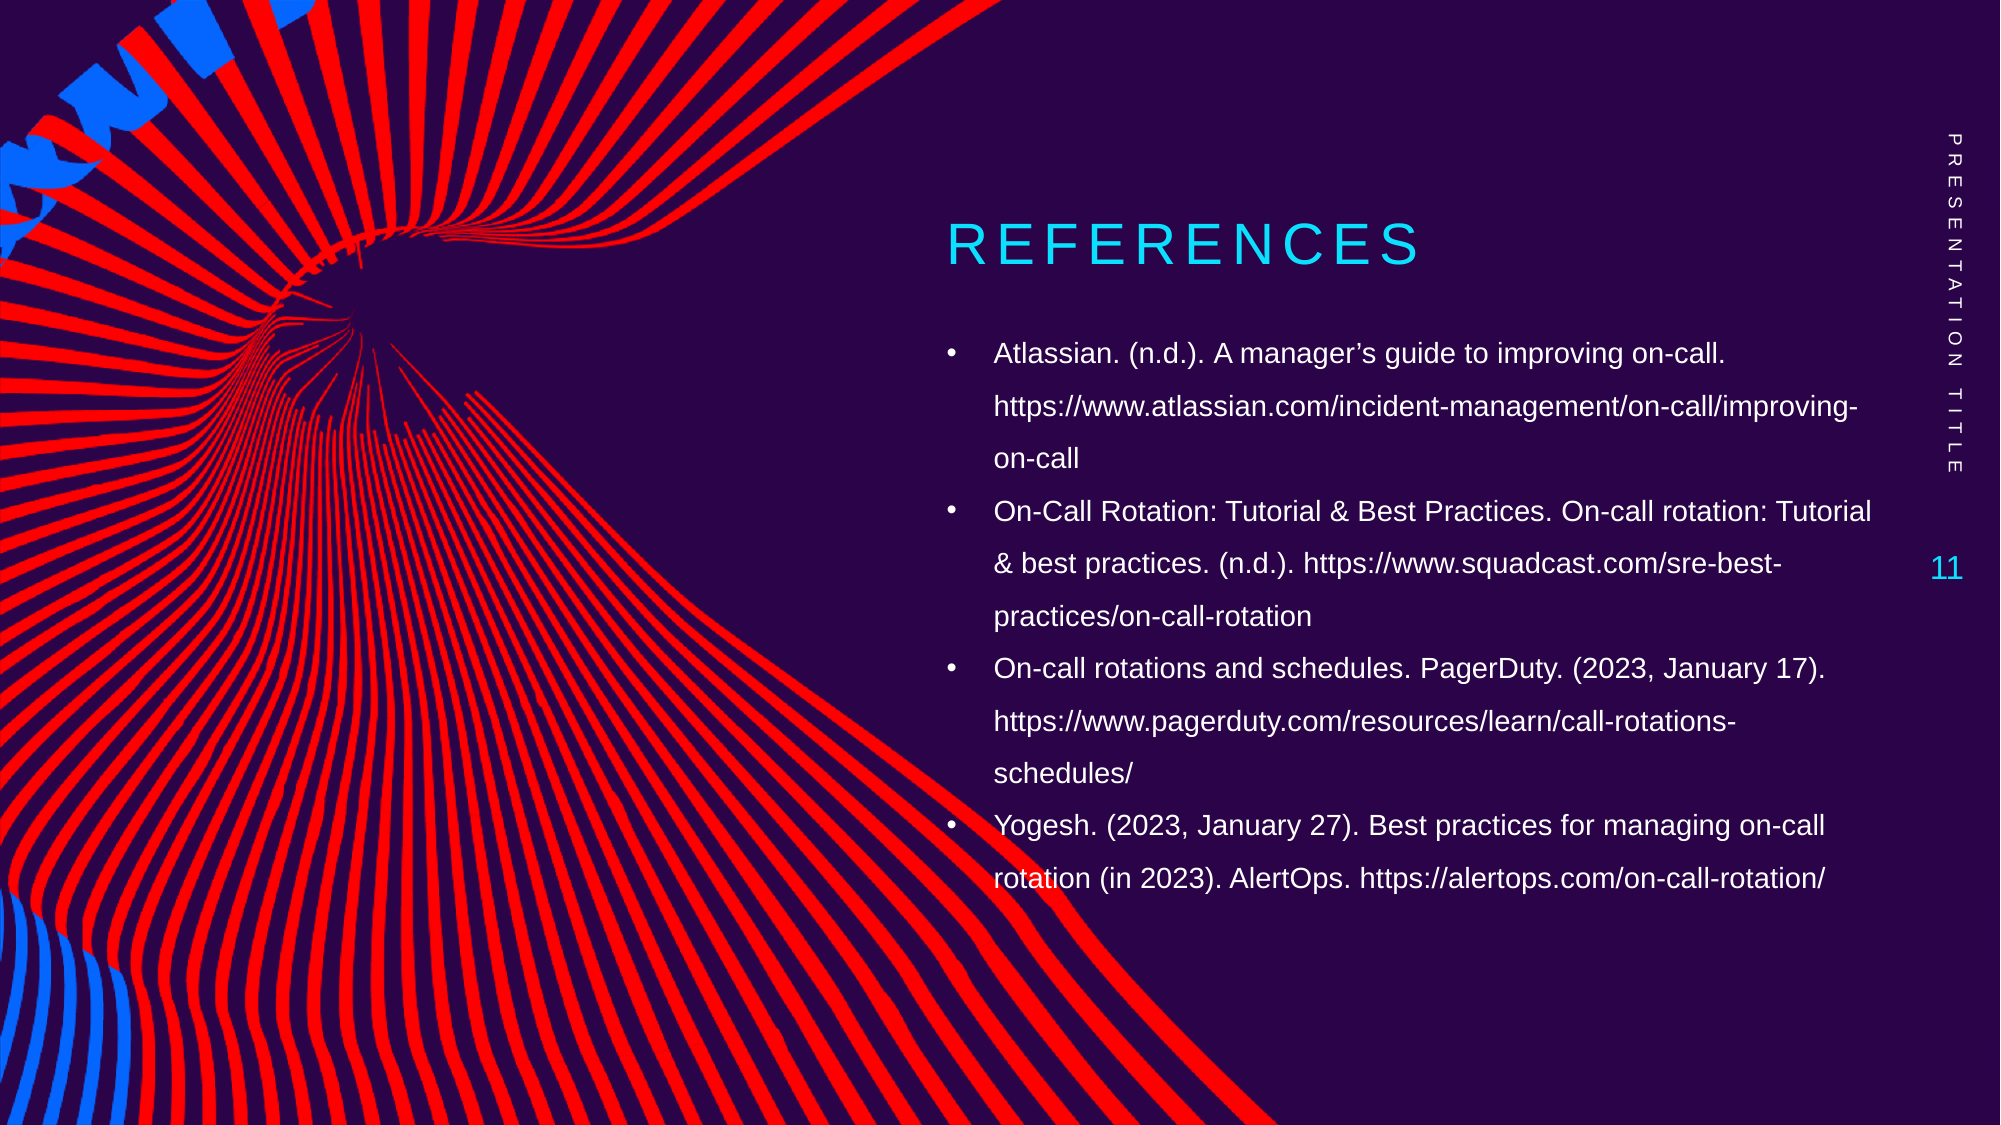

# References
PRESENTATION TITLE
Atlassian. (n.d.). A manager’s guide to improving on-call. https://www.atlassian.com/incident-management/on-call/improving-on-call
On-Call Rotation: Tutorial & Best Practices. On-call rotation: Tutorial & best practices. (n.d.). https://www.squadcast.com/sre-best-practices/on-call-rotation
On-call rotations and schedules. PagerDuty. (2023, January 17). https://www.pagerduty.com/resources/learn/call-rotations-schedules/
Yogesh. (2023, January 27). Best practices for managing on-call rotation (in 2023). AlertOps. https://alertops.com/on-call-rotation/

11